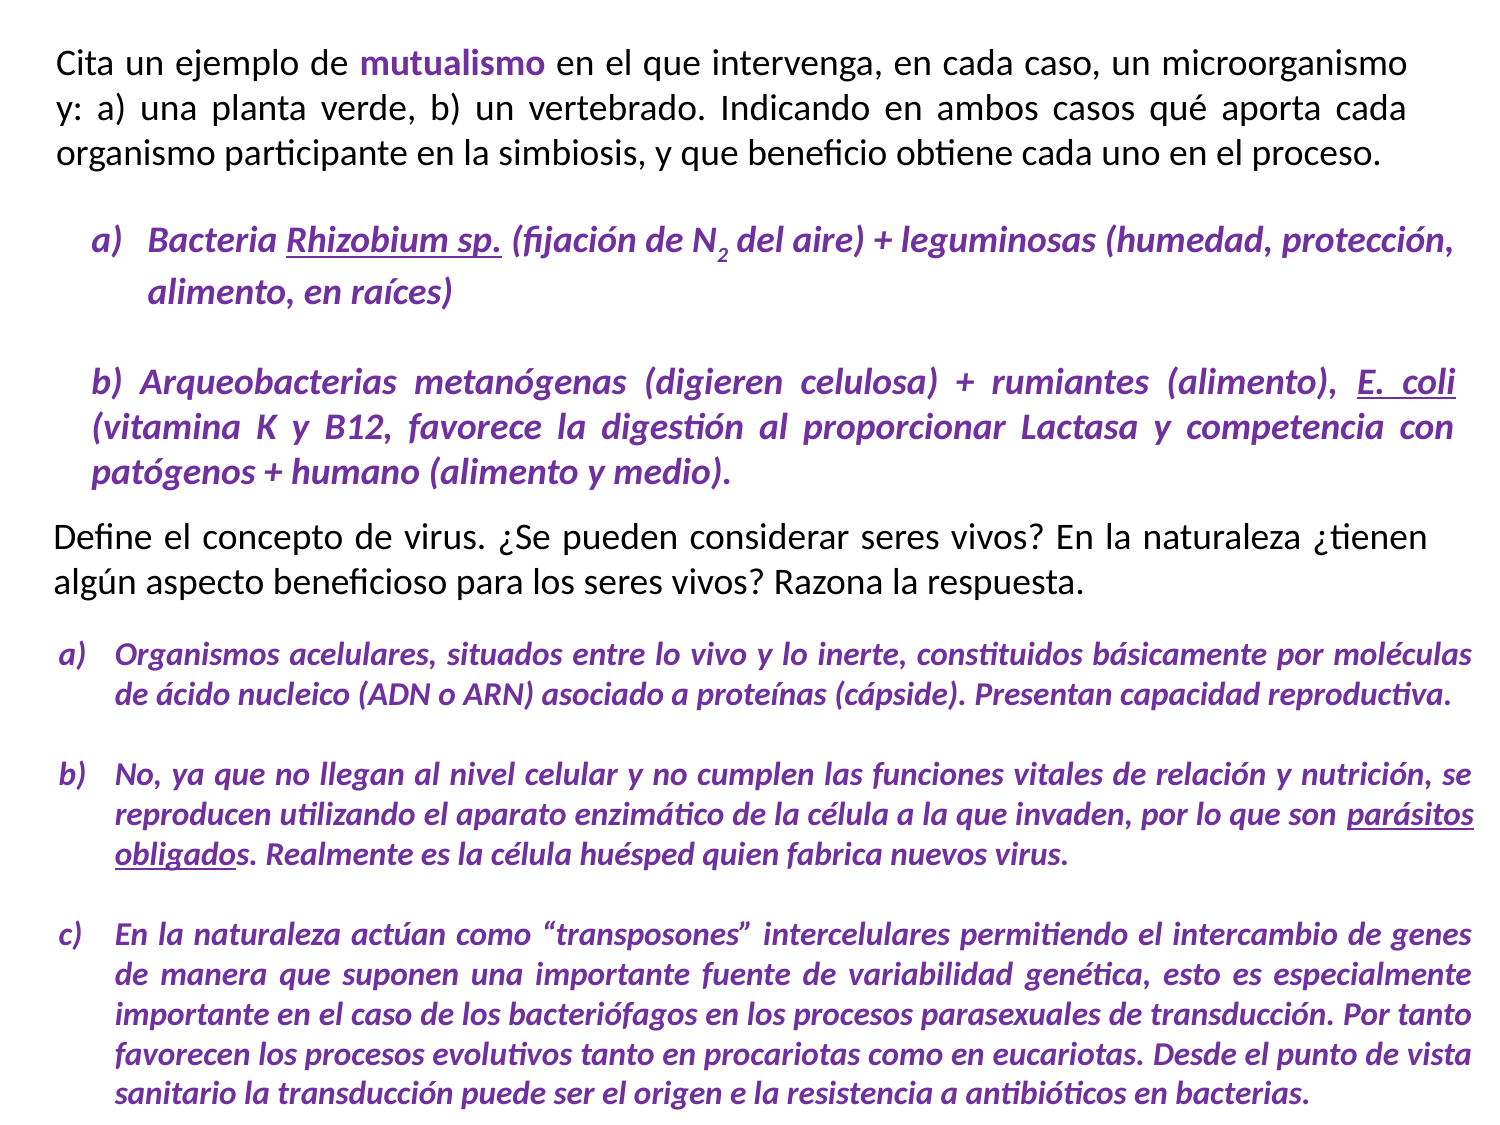

Cita un ejemplo de mutualismo en el que intervenga, en cada caso, un microorganismo y: a) una planta verde, b) un vertebrado. Indicando en ambos casos qué aporta cada organismo participante en la simbiosis, y que beneficio obtiene cada uno en el proceso.
Bacteria Rhizobium sp. (fijación de N2 del aire) + leguminosas (humedad, protección, alimento, en raíces)

b) Arqueobacterias metanógenas (digieren celulosa) + rumiantes (alimento), E. coli (vitamina K y B12, favorece la digestión al proporcionar Lactasa y competencia con patógenos + humano (alimento y medio).
Define el concepto de virus. ¿Se pueden considerar seres vivos? En la naturaleza ¿tienen algún aspecto beneficioso para los seres vivos? Razona la respuesta.
Organismos acelulares, situados entre lo vivo y lo inerte, constituidos básicamente por moléculas de ácido nucleico (ADN o ARN) asociado a proteínas (cápside). Presentan capacidad reproductiva.

No, ya que no llegan al nivel celular y no cumplen las funciones vitales de relación y nutrición, se reproducen utilizando el aparato enzimático de la célula a la que invaden, por lo que son parásitos obligados. Realmente es la célula huésped quien fabrica nuevos virus.

En la naturaleza actúan como “transposones” intercelulares permitiendo el intercambio de genes de manera que suponen una importante fuente de variabilidad genética, esto es especialmente importante en el caso de los bacteriófagos en los procesos parasexuales de transducción. Por tanto favorecen los procesos evolutivos tanto en procariotas como en eucariotas. Desde el punto de vista sanitario la transducción puede ser el origen e la resistencia a antibióticos en bacterias.